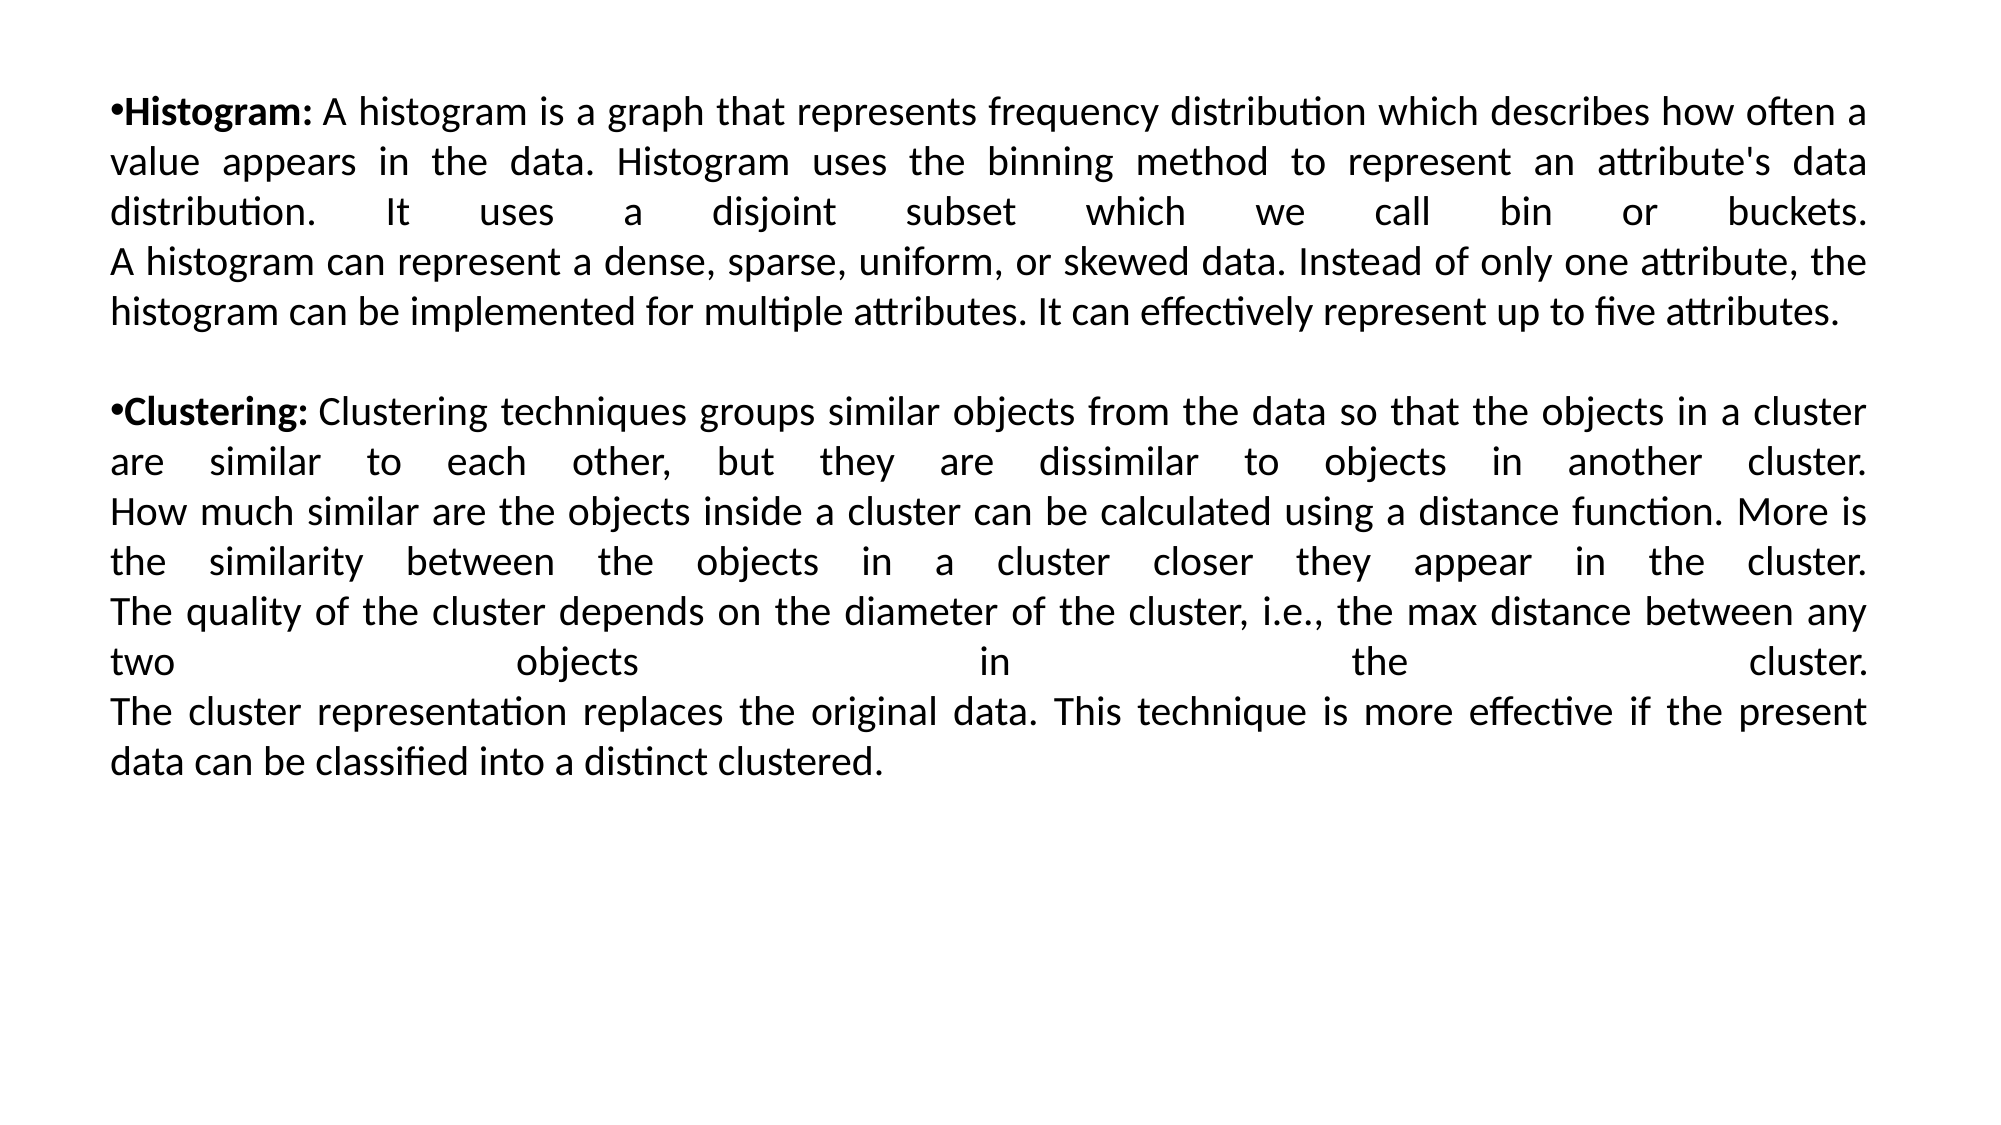

Histogram: A histogram is a graph that represents frequency distribution which describes how often a value appears in the data. Histogram uses the binning method to represent an attribute's data distribution. It uses a disjoint subset which we call bin or buckets.
A histogram can represent a dense, sparse, uniform, or skewed data. Instead of only one attribute, the histogram can be implemented for multiple attributes. It can effectively represent up to five attributes.

Clustering: Clustering techniques groups similar objects from the data so that the objects in a cluster are similar to each other, but they are dissimilar to objects in another cluster.
How much similar are the objects inside a cluster can be calculated using a distance function. More is the similarity between the objects in a cluster closer they appear in the cluster.
The quality of the cluster depends on the diameter of the cluster, i.e., the max distance between any two objects in the cluster.
The cluster representation replaces the original data. This technique is more effective if the present data can be classified into a distinct clustered.